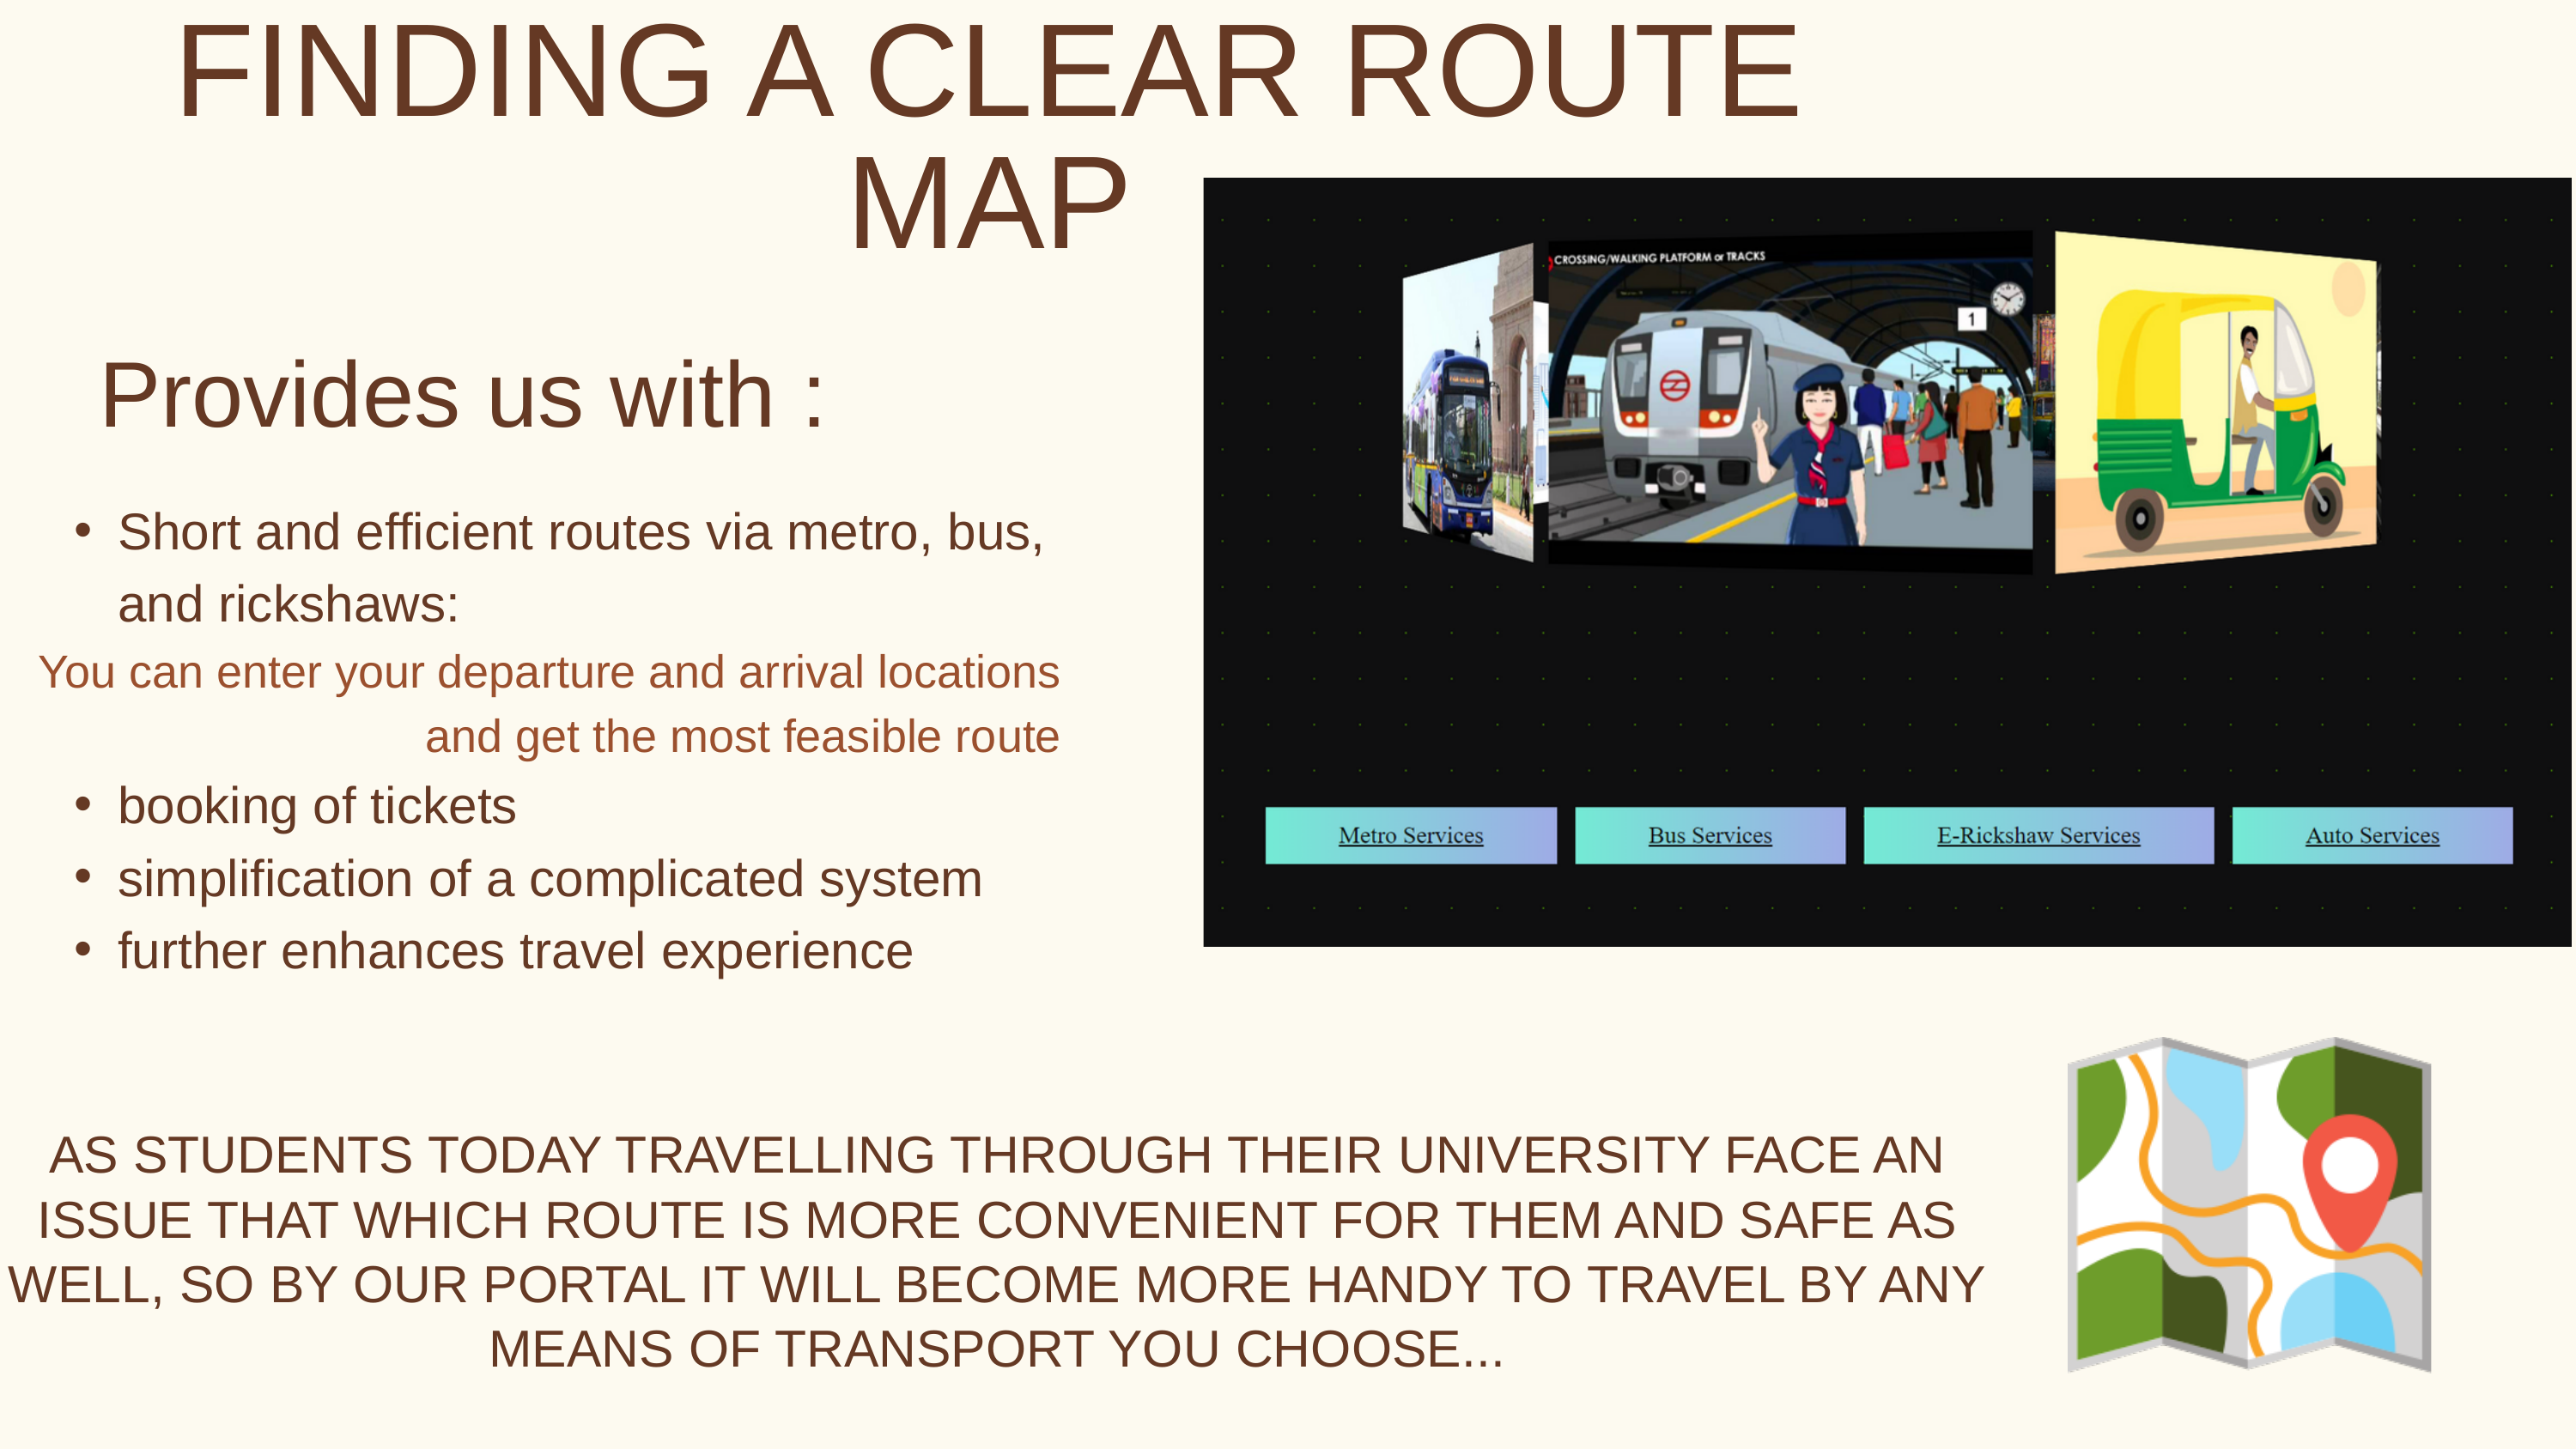

FINDING A CLEAR ROUTE MAP

Provides us with :

Short and efficient routes via metro, bus, and rickshaws:
You can enter your departure and arrival locations and get the most feasible route
booking of tickets
simplification of a complicated system
further enhances travel experience

AS STUDENTS TODAY TRAVELLING THROUGH THEIR UNIVERSITY FACE AN ISSUE THAT WHICH ROUTE IS MORE CONVENIENT FOR THEM AND SAFE AS WELL, SO BY OUR PORTAL IT WILL BECOME MORE HANDY TO TRAVEL BY ANY MEANS OF TRANSPORT YOU CHOOSE...